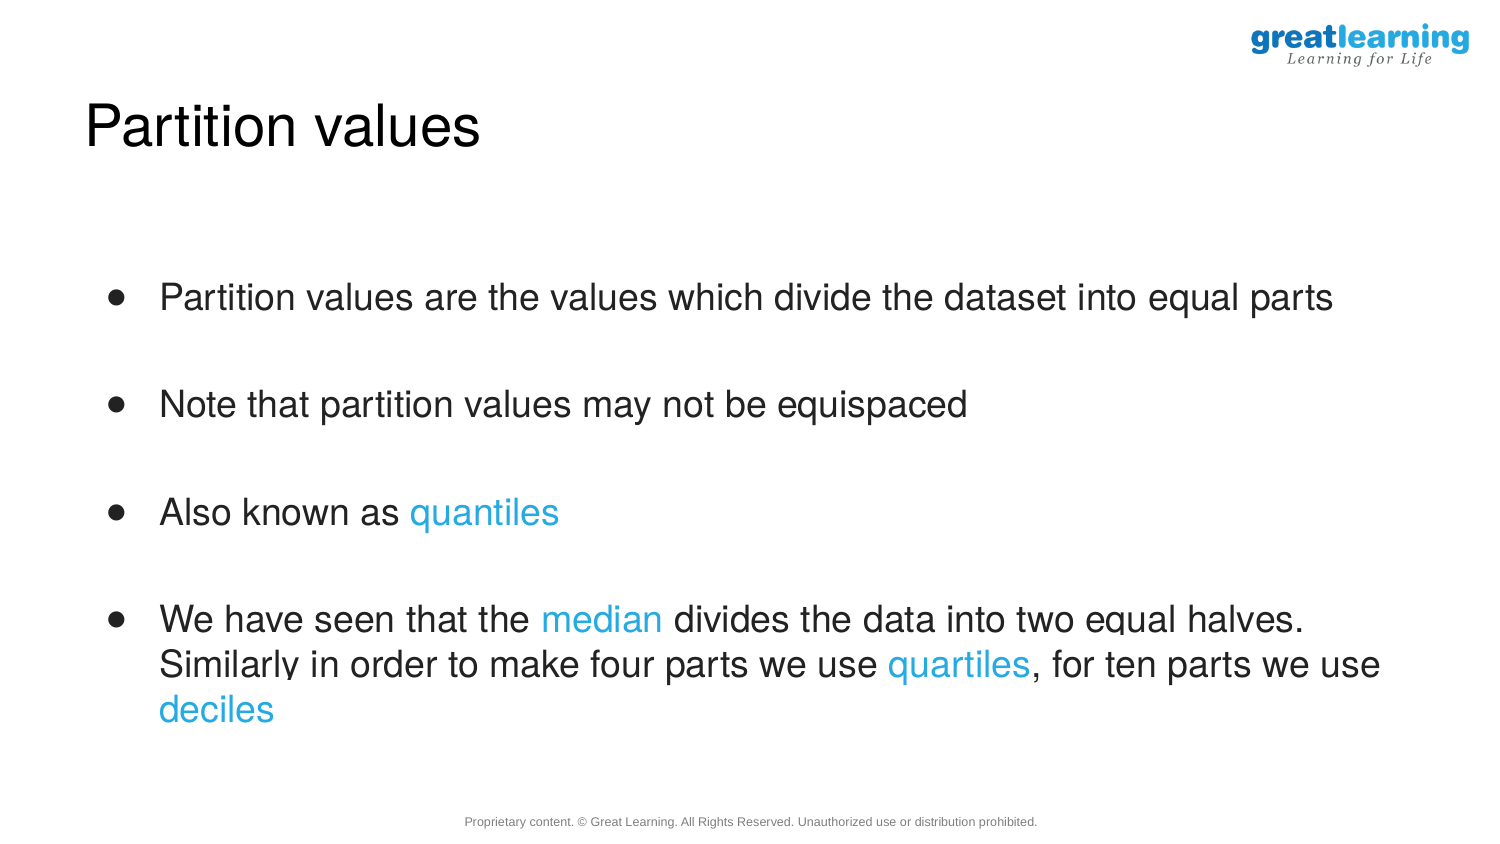

# Partition values
Partition values are the values which divide the dataset into equal parts
Note that partition values may not be equispaced
Also known as quantiles
We have seen that the median divides the data into two equal halves. Similarly in order to make four parts we use quartiles, for ten parts we use deciles